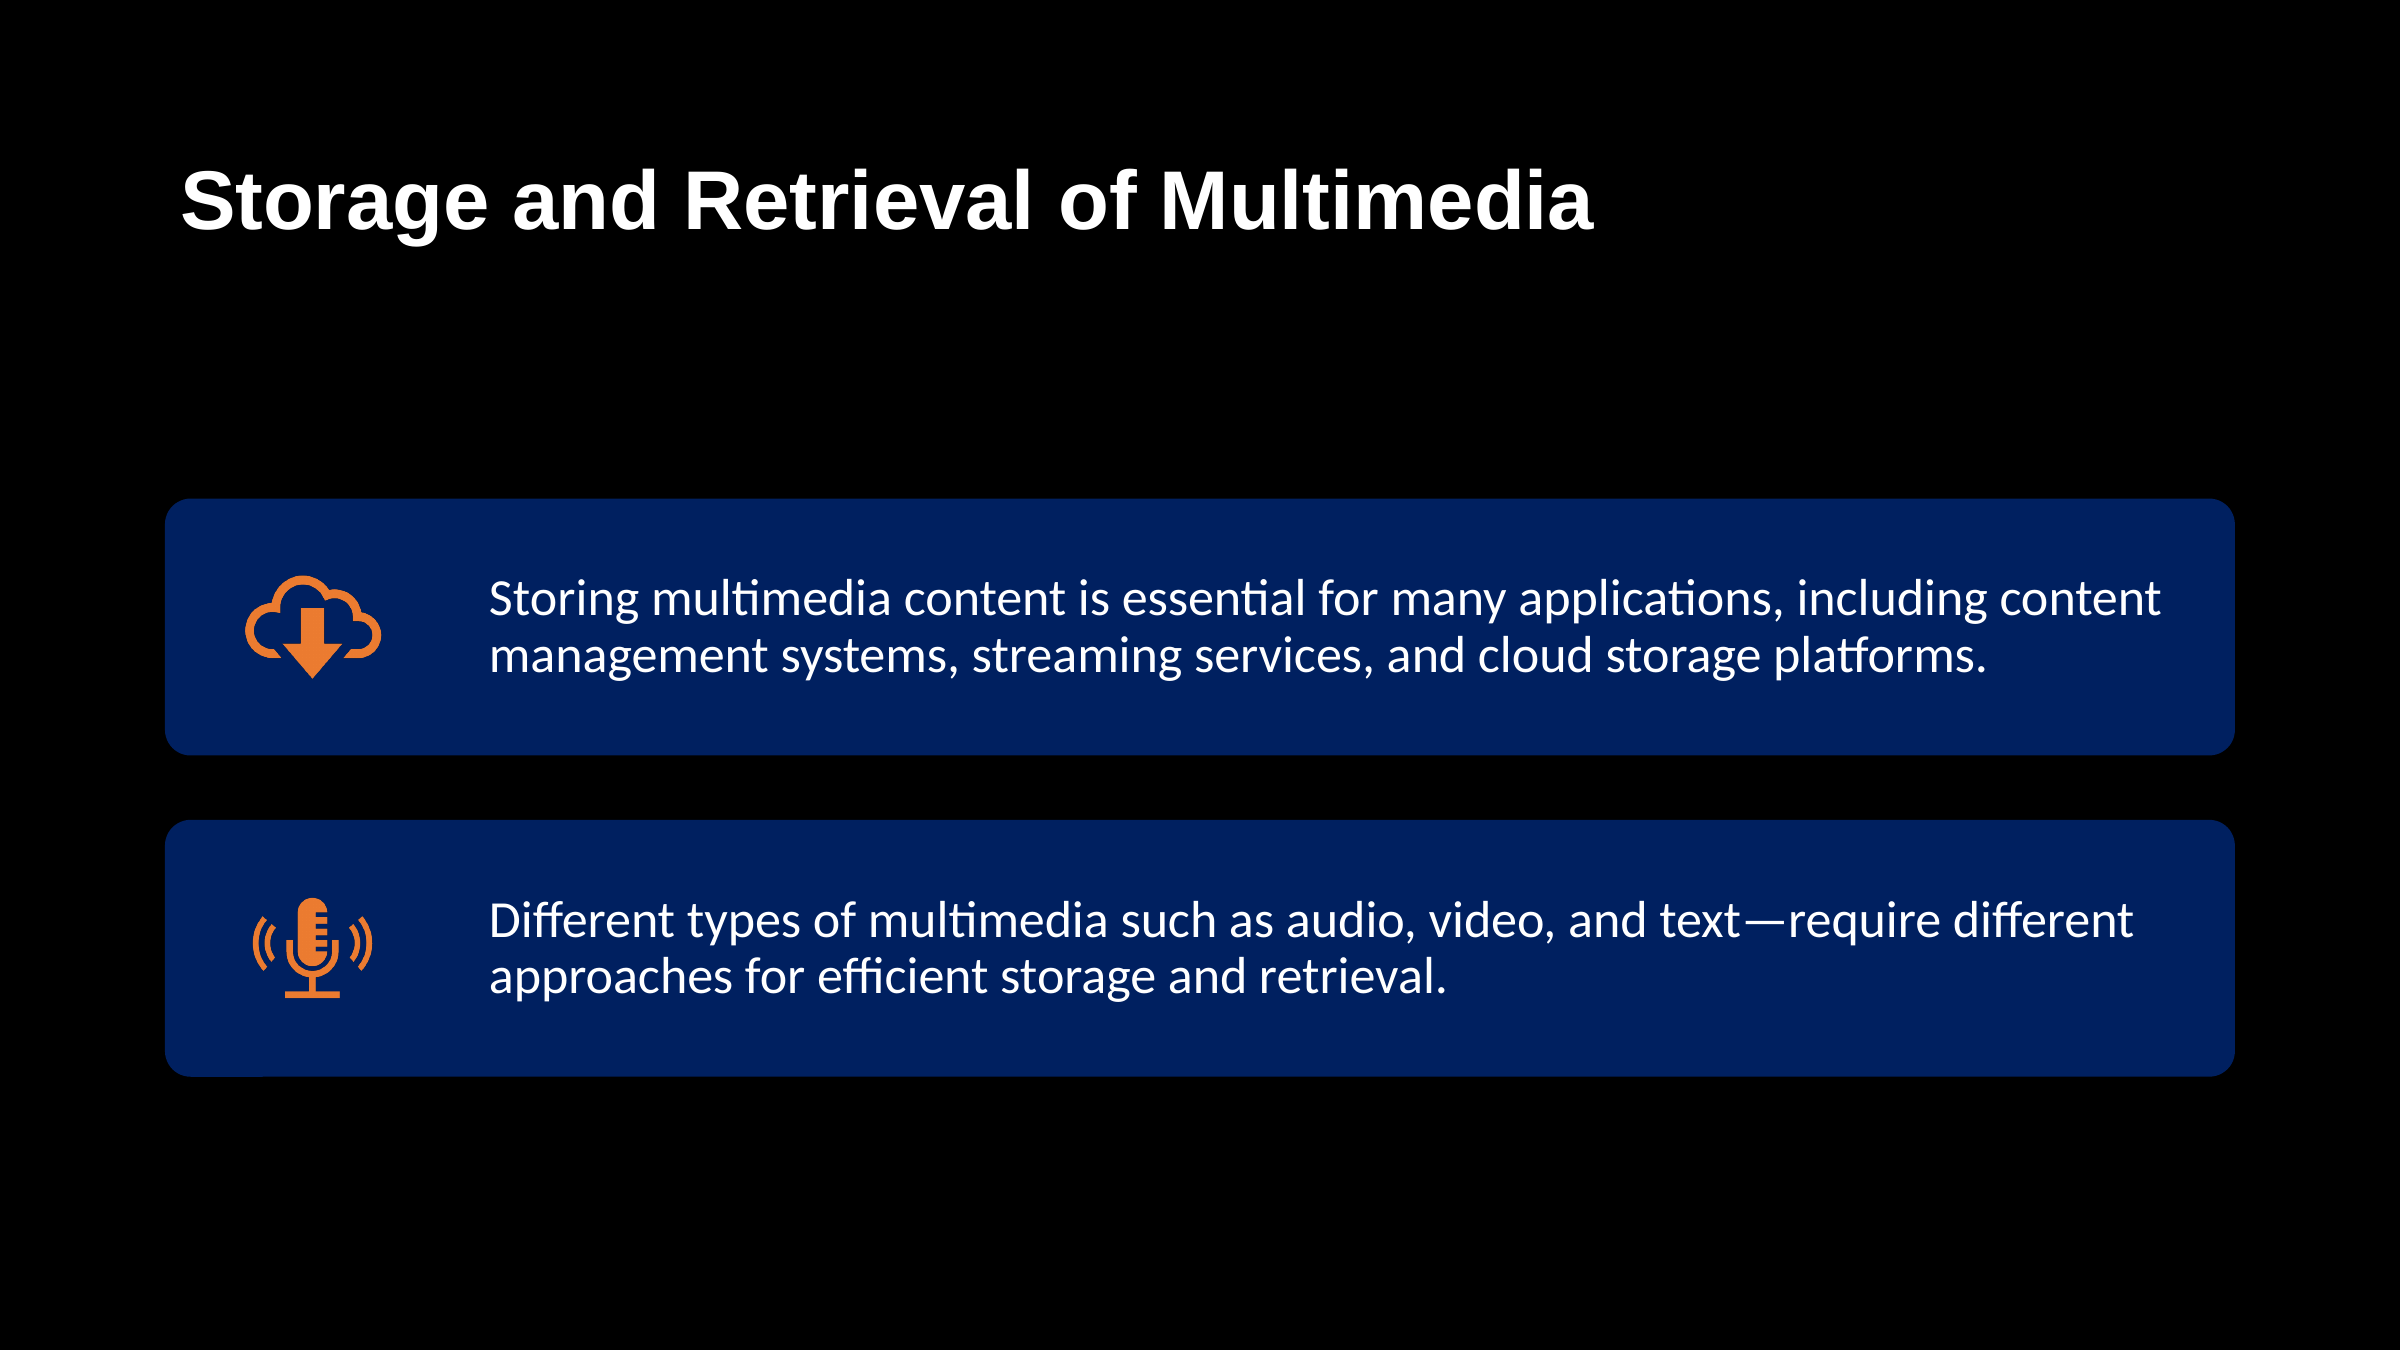

Storage and Retrieval of Multimedia
Storing multimedia content is essential for many applications, including content management systems, streaming services, and cloud storage platforms.
Different types of multimedia such as audio, video, and text—require different approaches for efficient storage and retrieval.